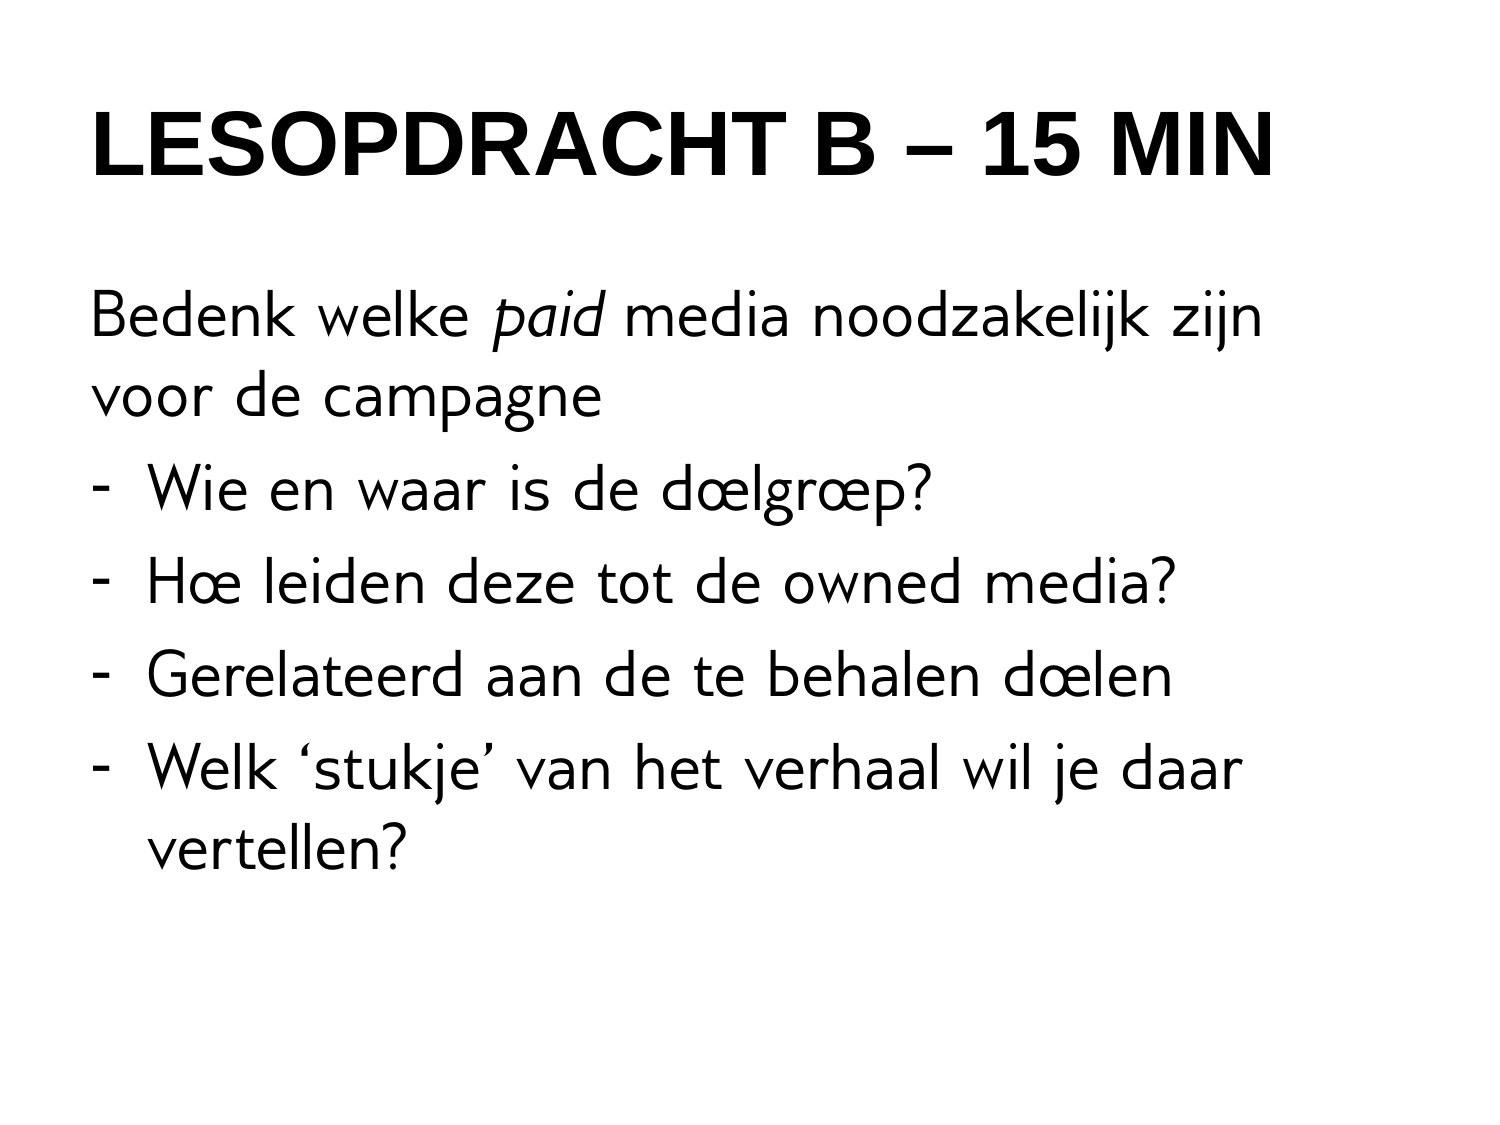

# LESOPDRACHT B – 15 MIN
Bedenk welke paid media noodzakelijk zijn voor de campagne
Wie en waar is de doelgroep?
Hoe leiden deze tot de owned media?
Gerelateerd aan de te behalen doelen
Welk ‘stukje’ van het verhaal wil je daar vertellen?